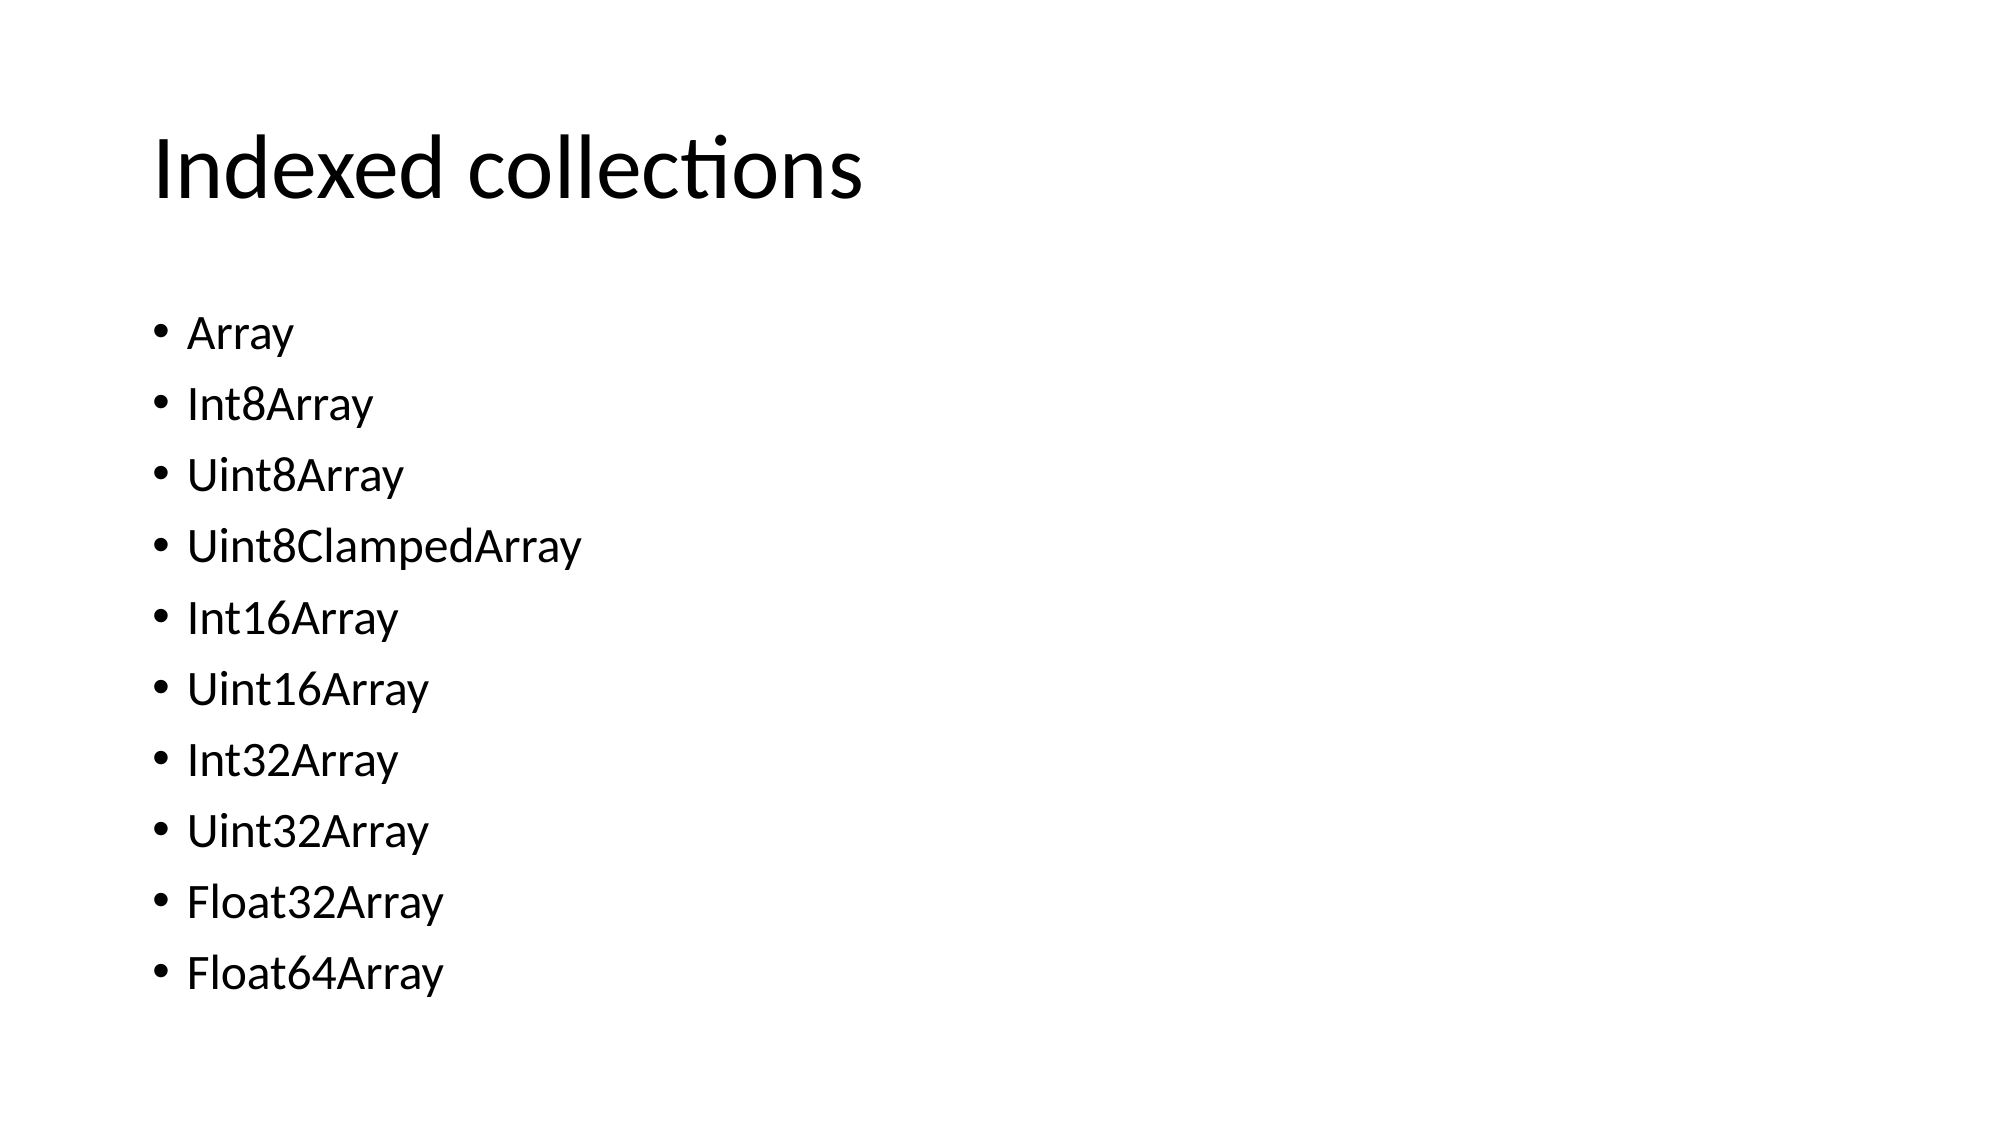

# Indexed collections
Array
Int8Array
Uint8Array
Uint8ClampedArray
Int16Array
Uint16Array
Int32Array
Uint32Array
Float32Array
Float64Array